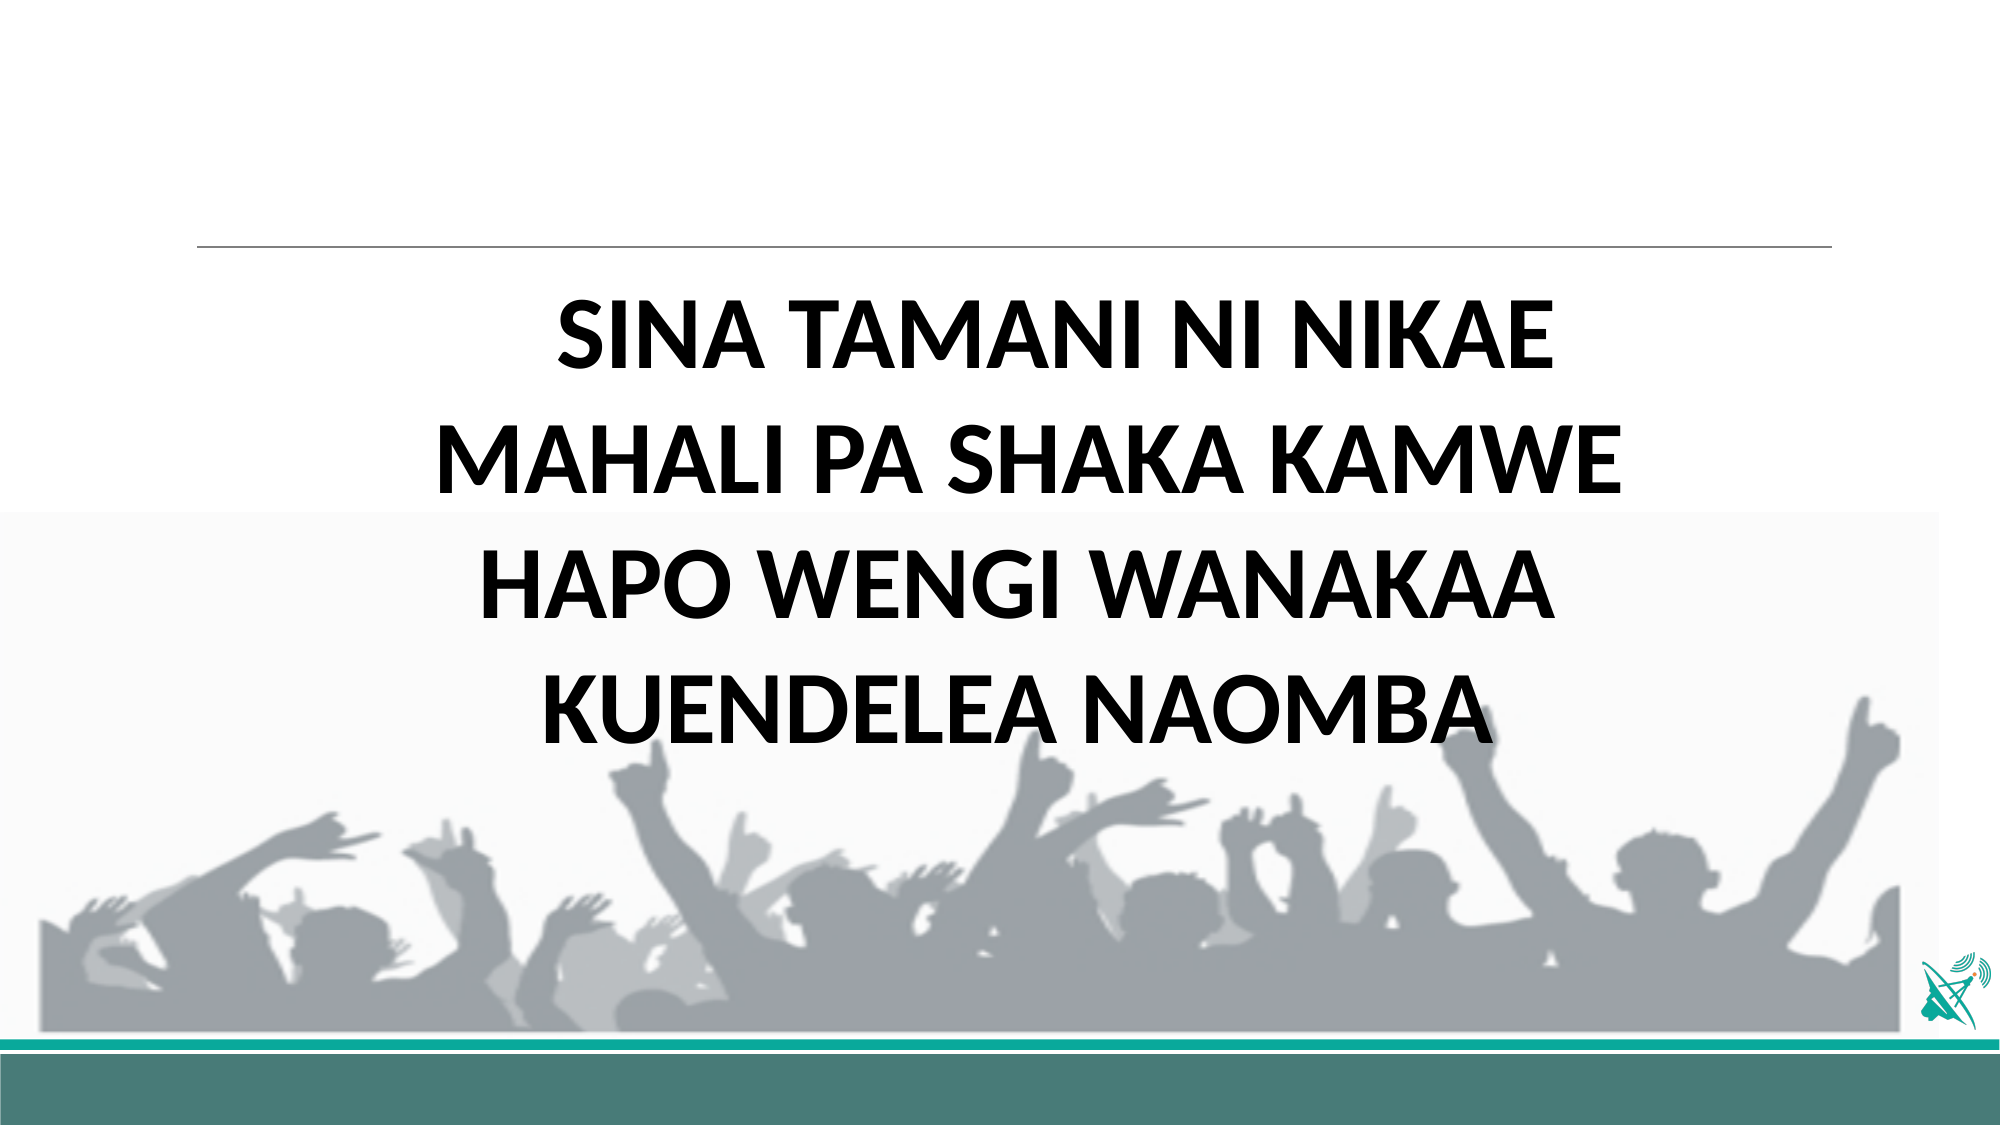

SINA TAMANI NI NIKAE 
MAHALI PA SHAKA KAMWE
HAPO WENGI WANAKAA 
KUENDELEA NAOMBA